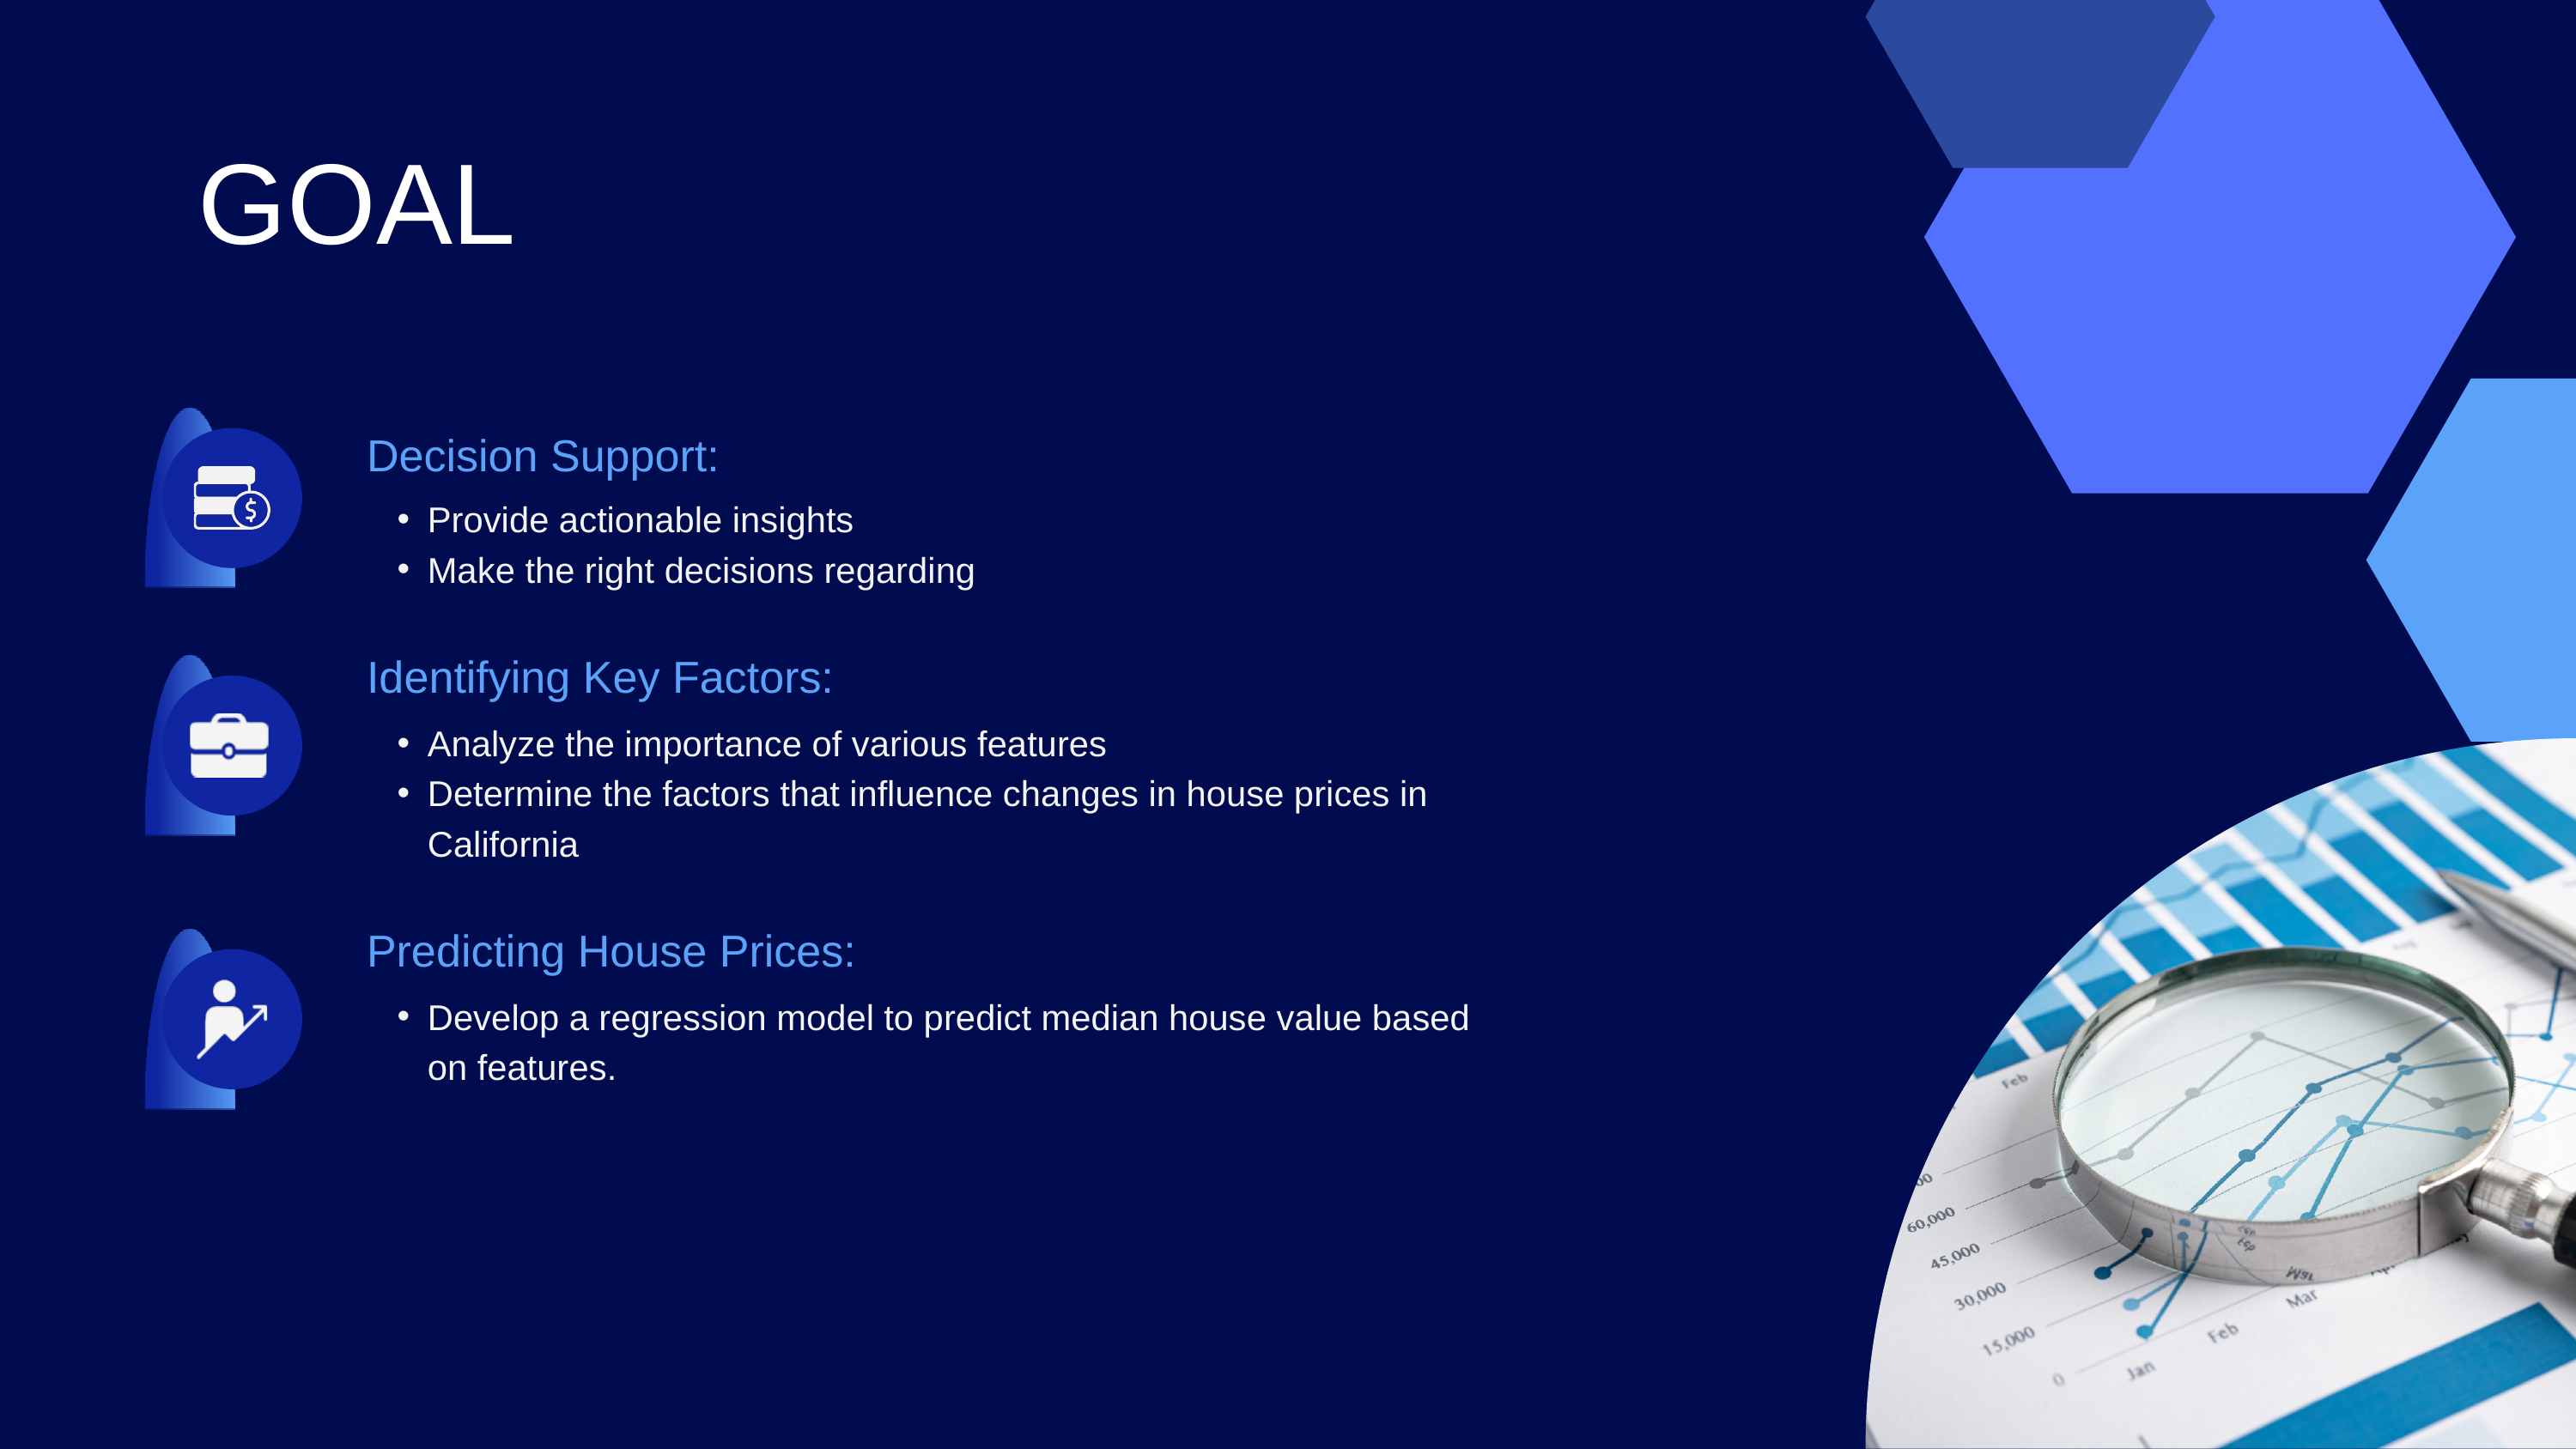

GOAL

Decision Support:

Provide actionable insights
Make the right decisions regarding
Identifying Key Factors:

Analyze the importance of various features
Determine the factors that influence changes in house prices in California

Predicting House Prices:

Develop a regression model to predict median house value based on features.